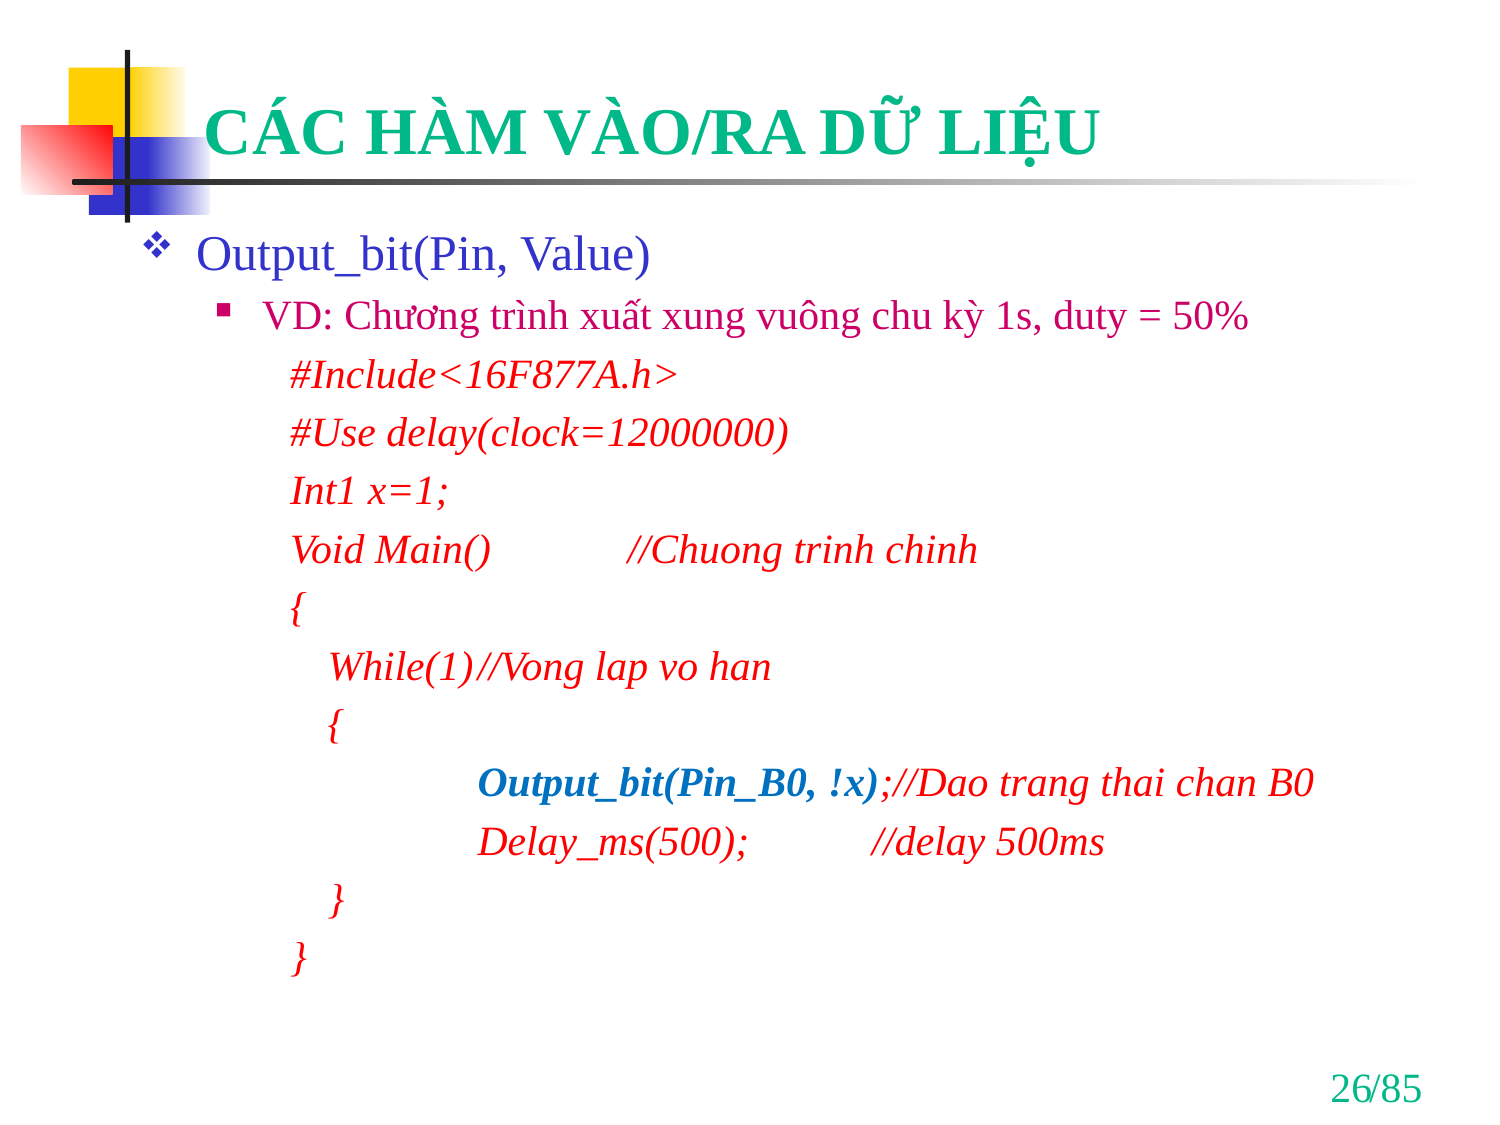

# CÁC HÀM VÀO/RA DỮ LIỆU
Output_bit(Pin, Value)
VD: Chương trình xuất xung vuông chu kỳ 1s, duty = 50%
#Include<16F877A.h>
#Use delay(clock=12000000)
Int1 x=1;
Void Main()	//Chuong trinh chinh
{
	While(1)	//Vong lap vo han
	{
		Output_bit(Pin_B0, !x);//Dao trang thai chan B0
		Delay_ms(500); 	         //delay 500ms
	}
}

26